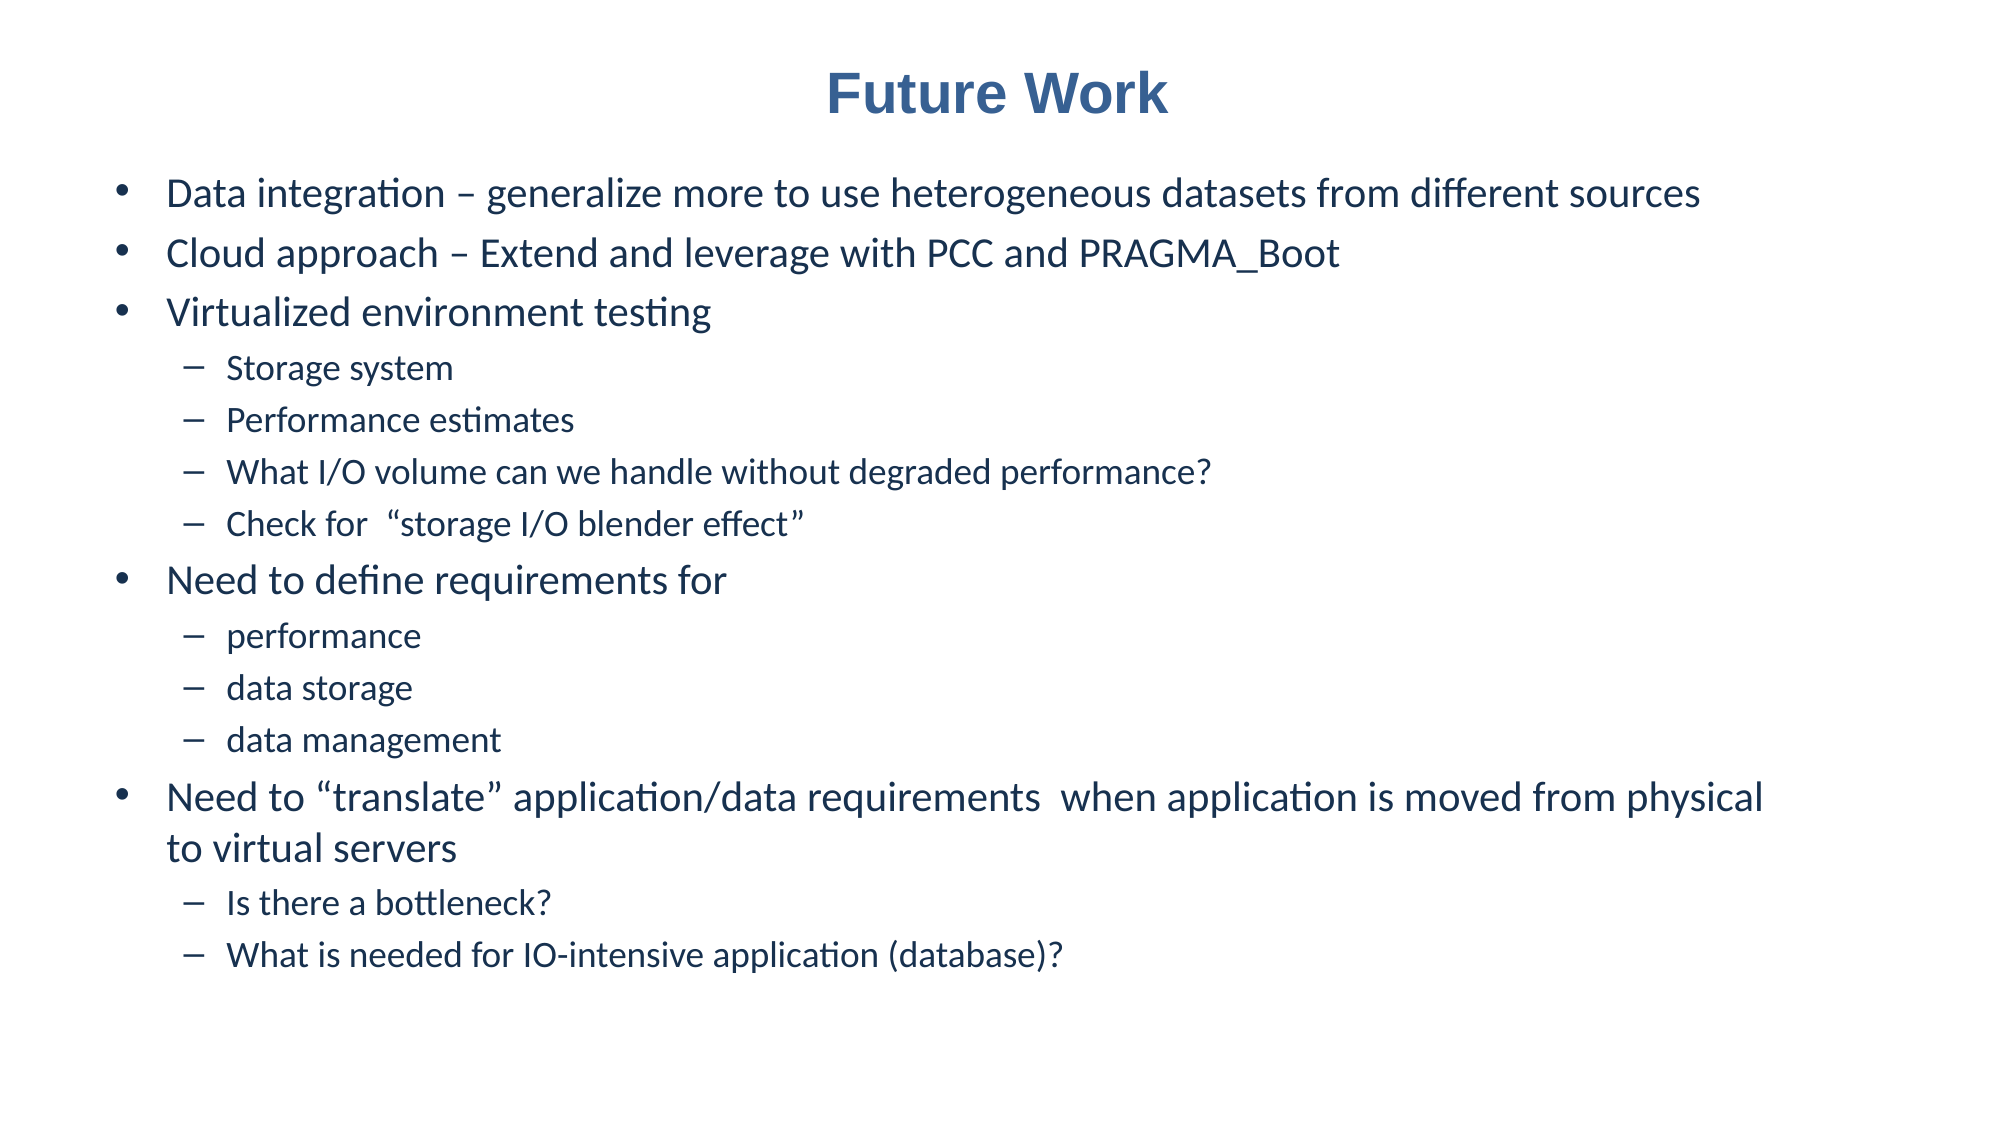

# Future Work
Data integration – generalize more to use heterogeneous datasets from different sources
Cloud approach – Extend and leverage with PCC and PRAGMA_Boot
Virtualized environment testing
Storage system
Performance estimates
What I/O volume can we handle without degraded performance?
Check for  “storage I/O blender effect”
Need to define requirements for
performance
data storage
data management
Need to “translate” application/data requirements  when application is moved from physical to virtual servers
Is there a bottleneck?
What is needed for IO-intensive application (database)?